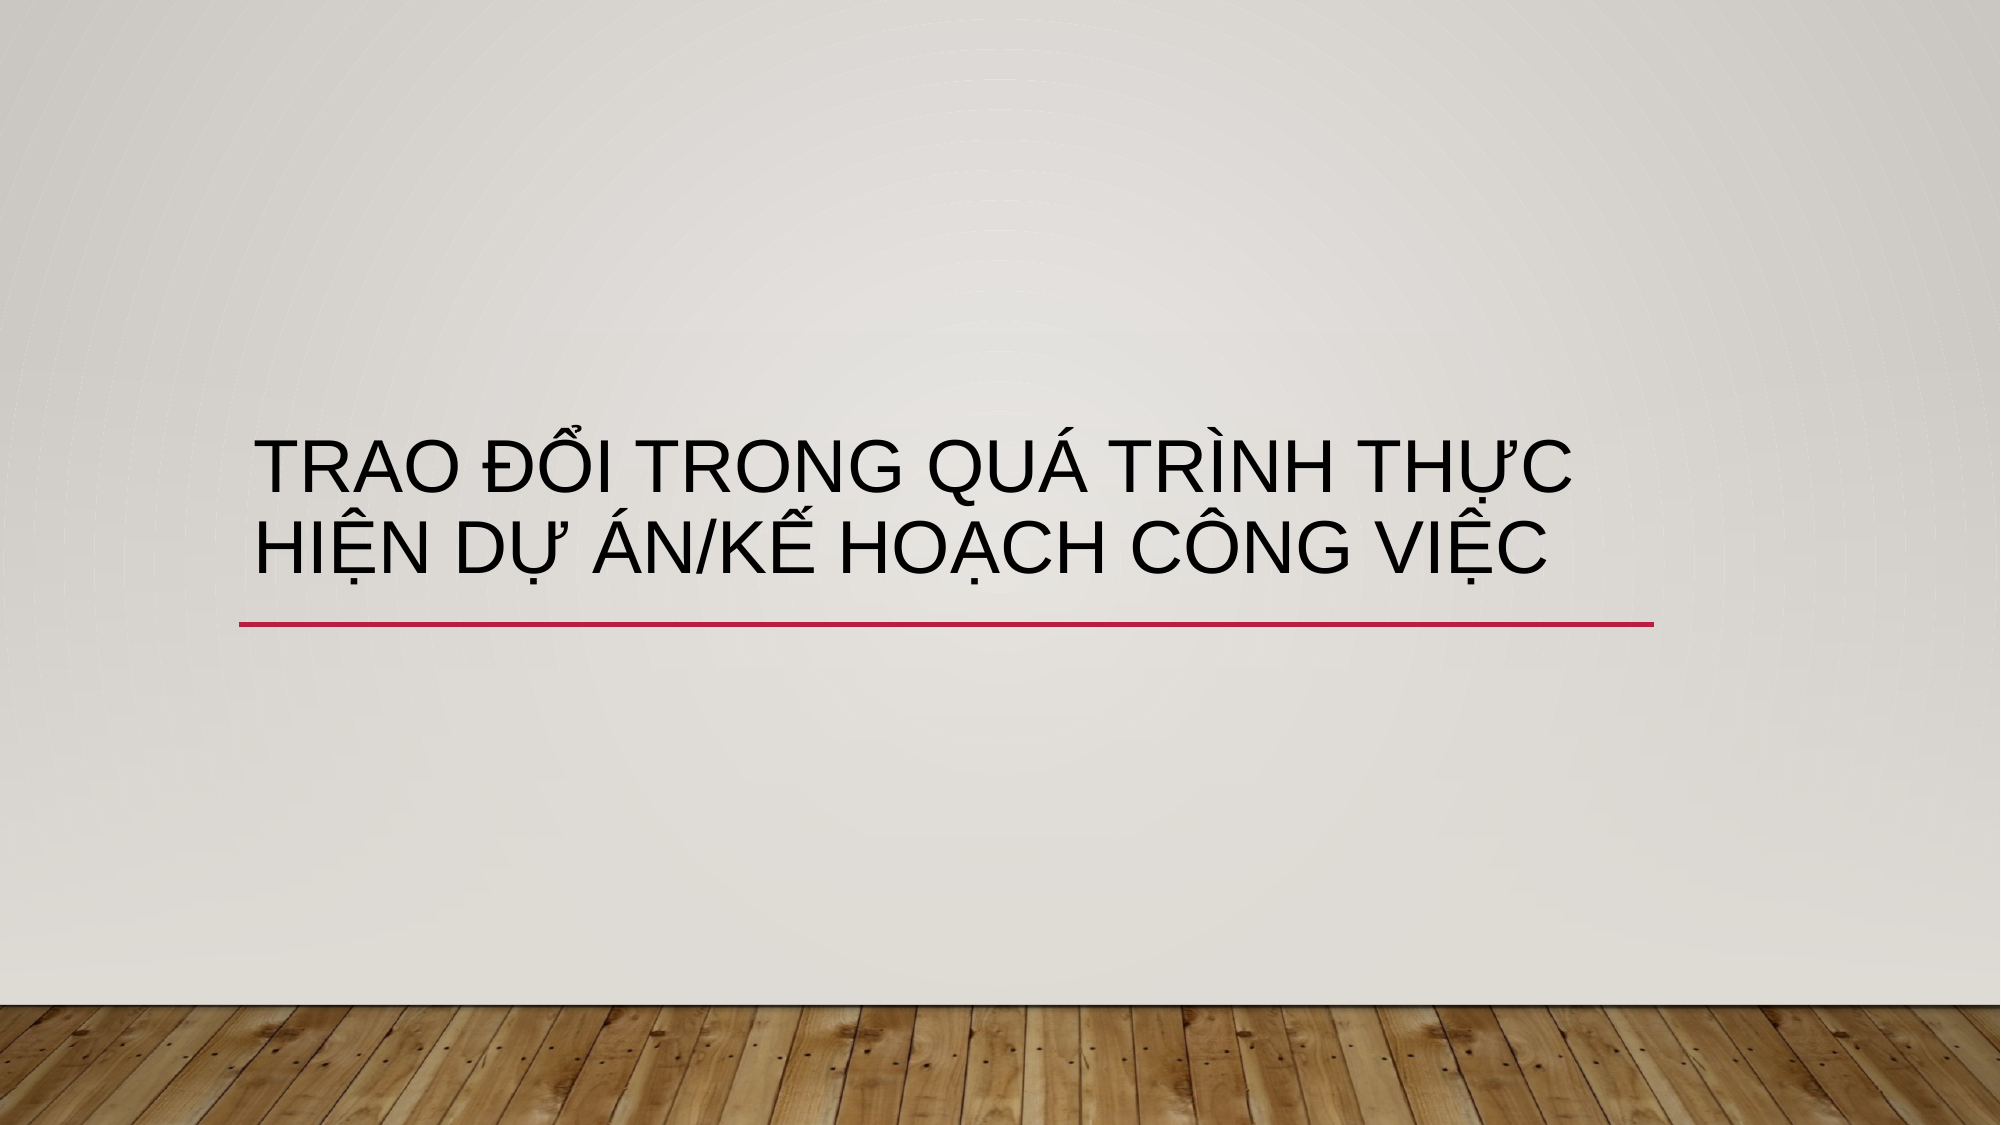

# TRAO ĐỔI TRONG QUÁ TRÌNH THỰC HIỆN DỰ ÁN/KẾ HOẠCH CÔNG VIỆC